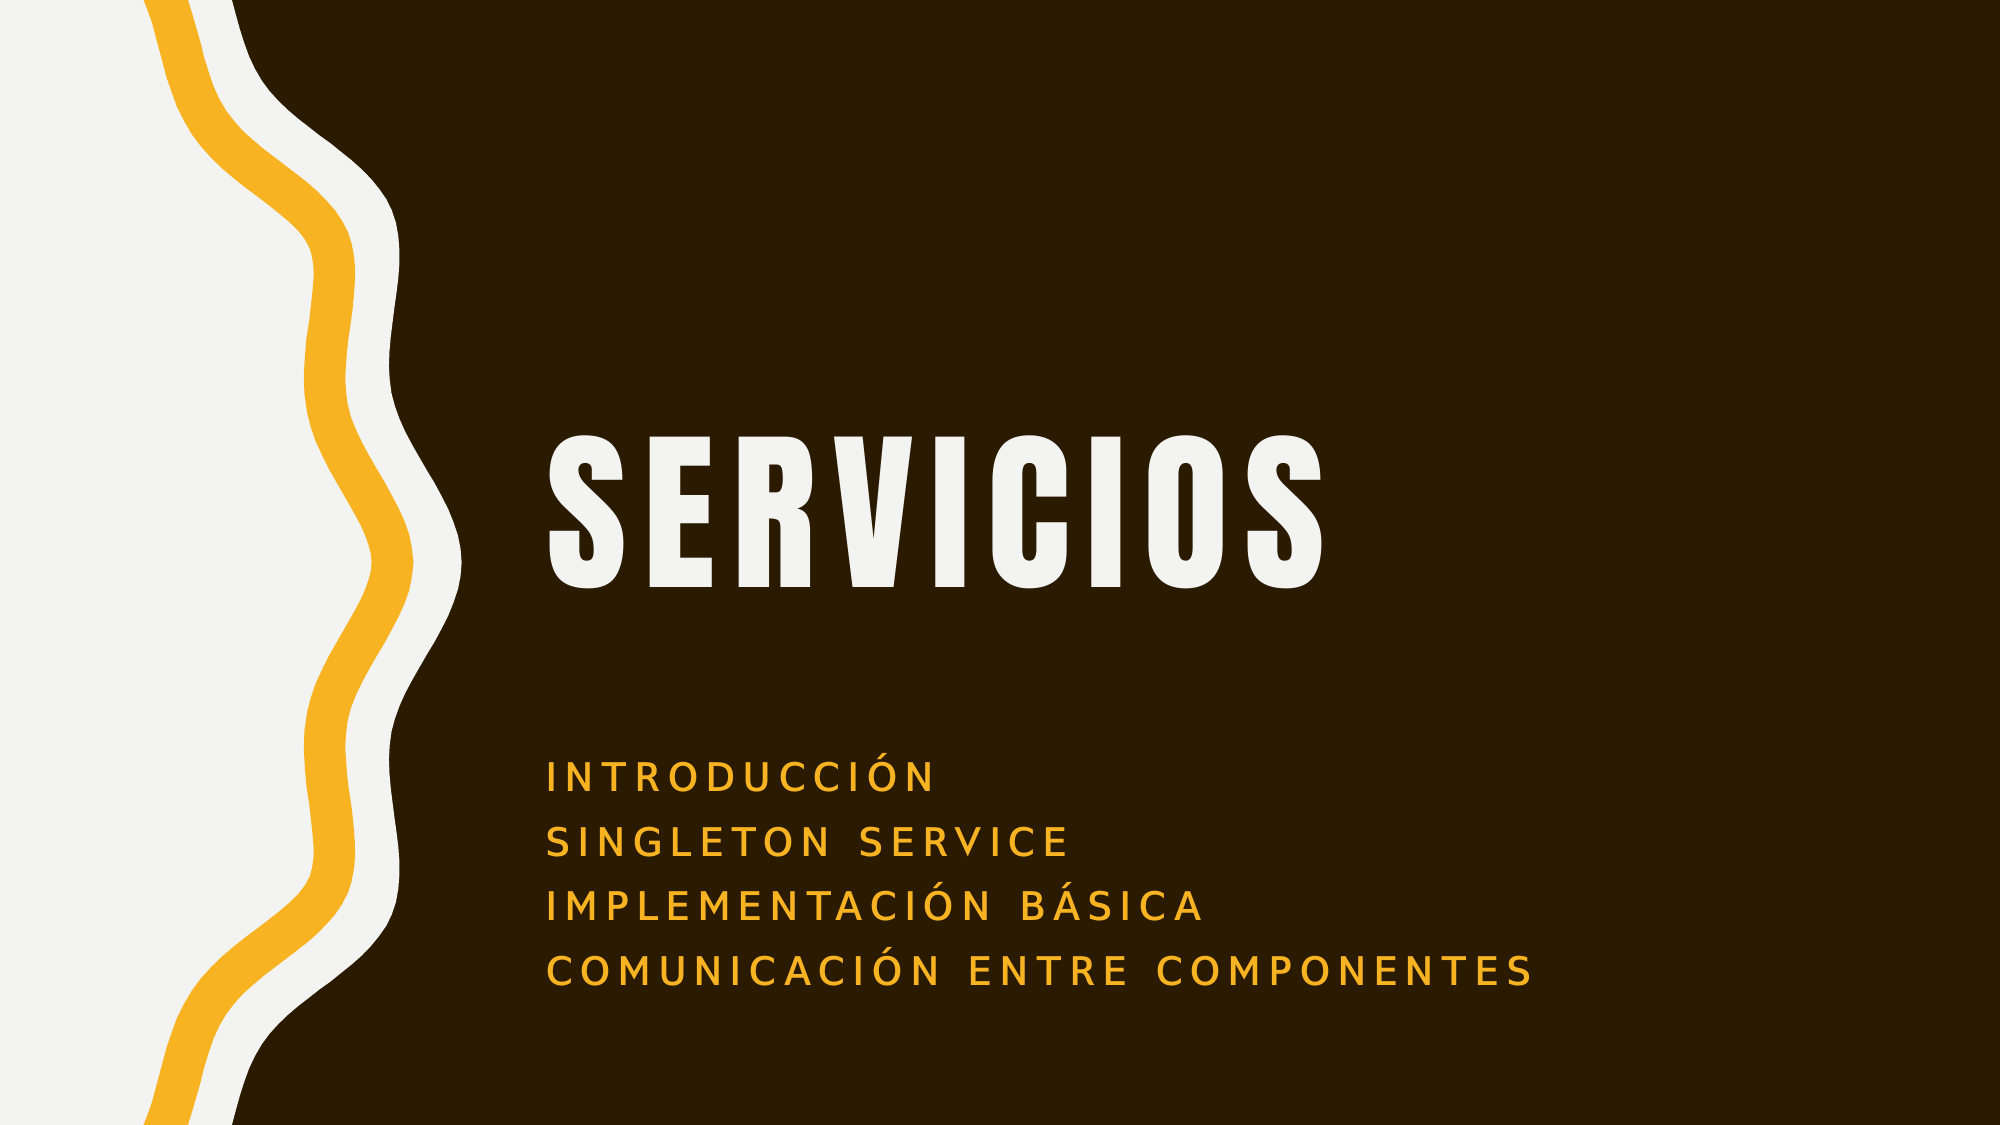

# servicios
Introducción
Singleton service
Implementación básica
Comunicación entre componentes